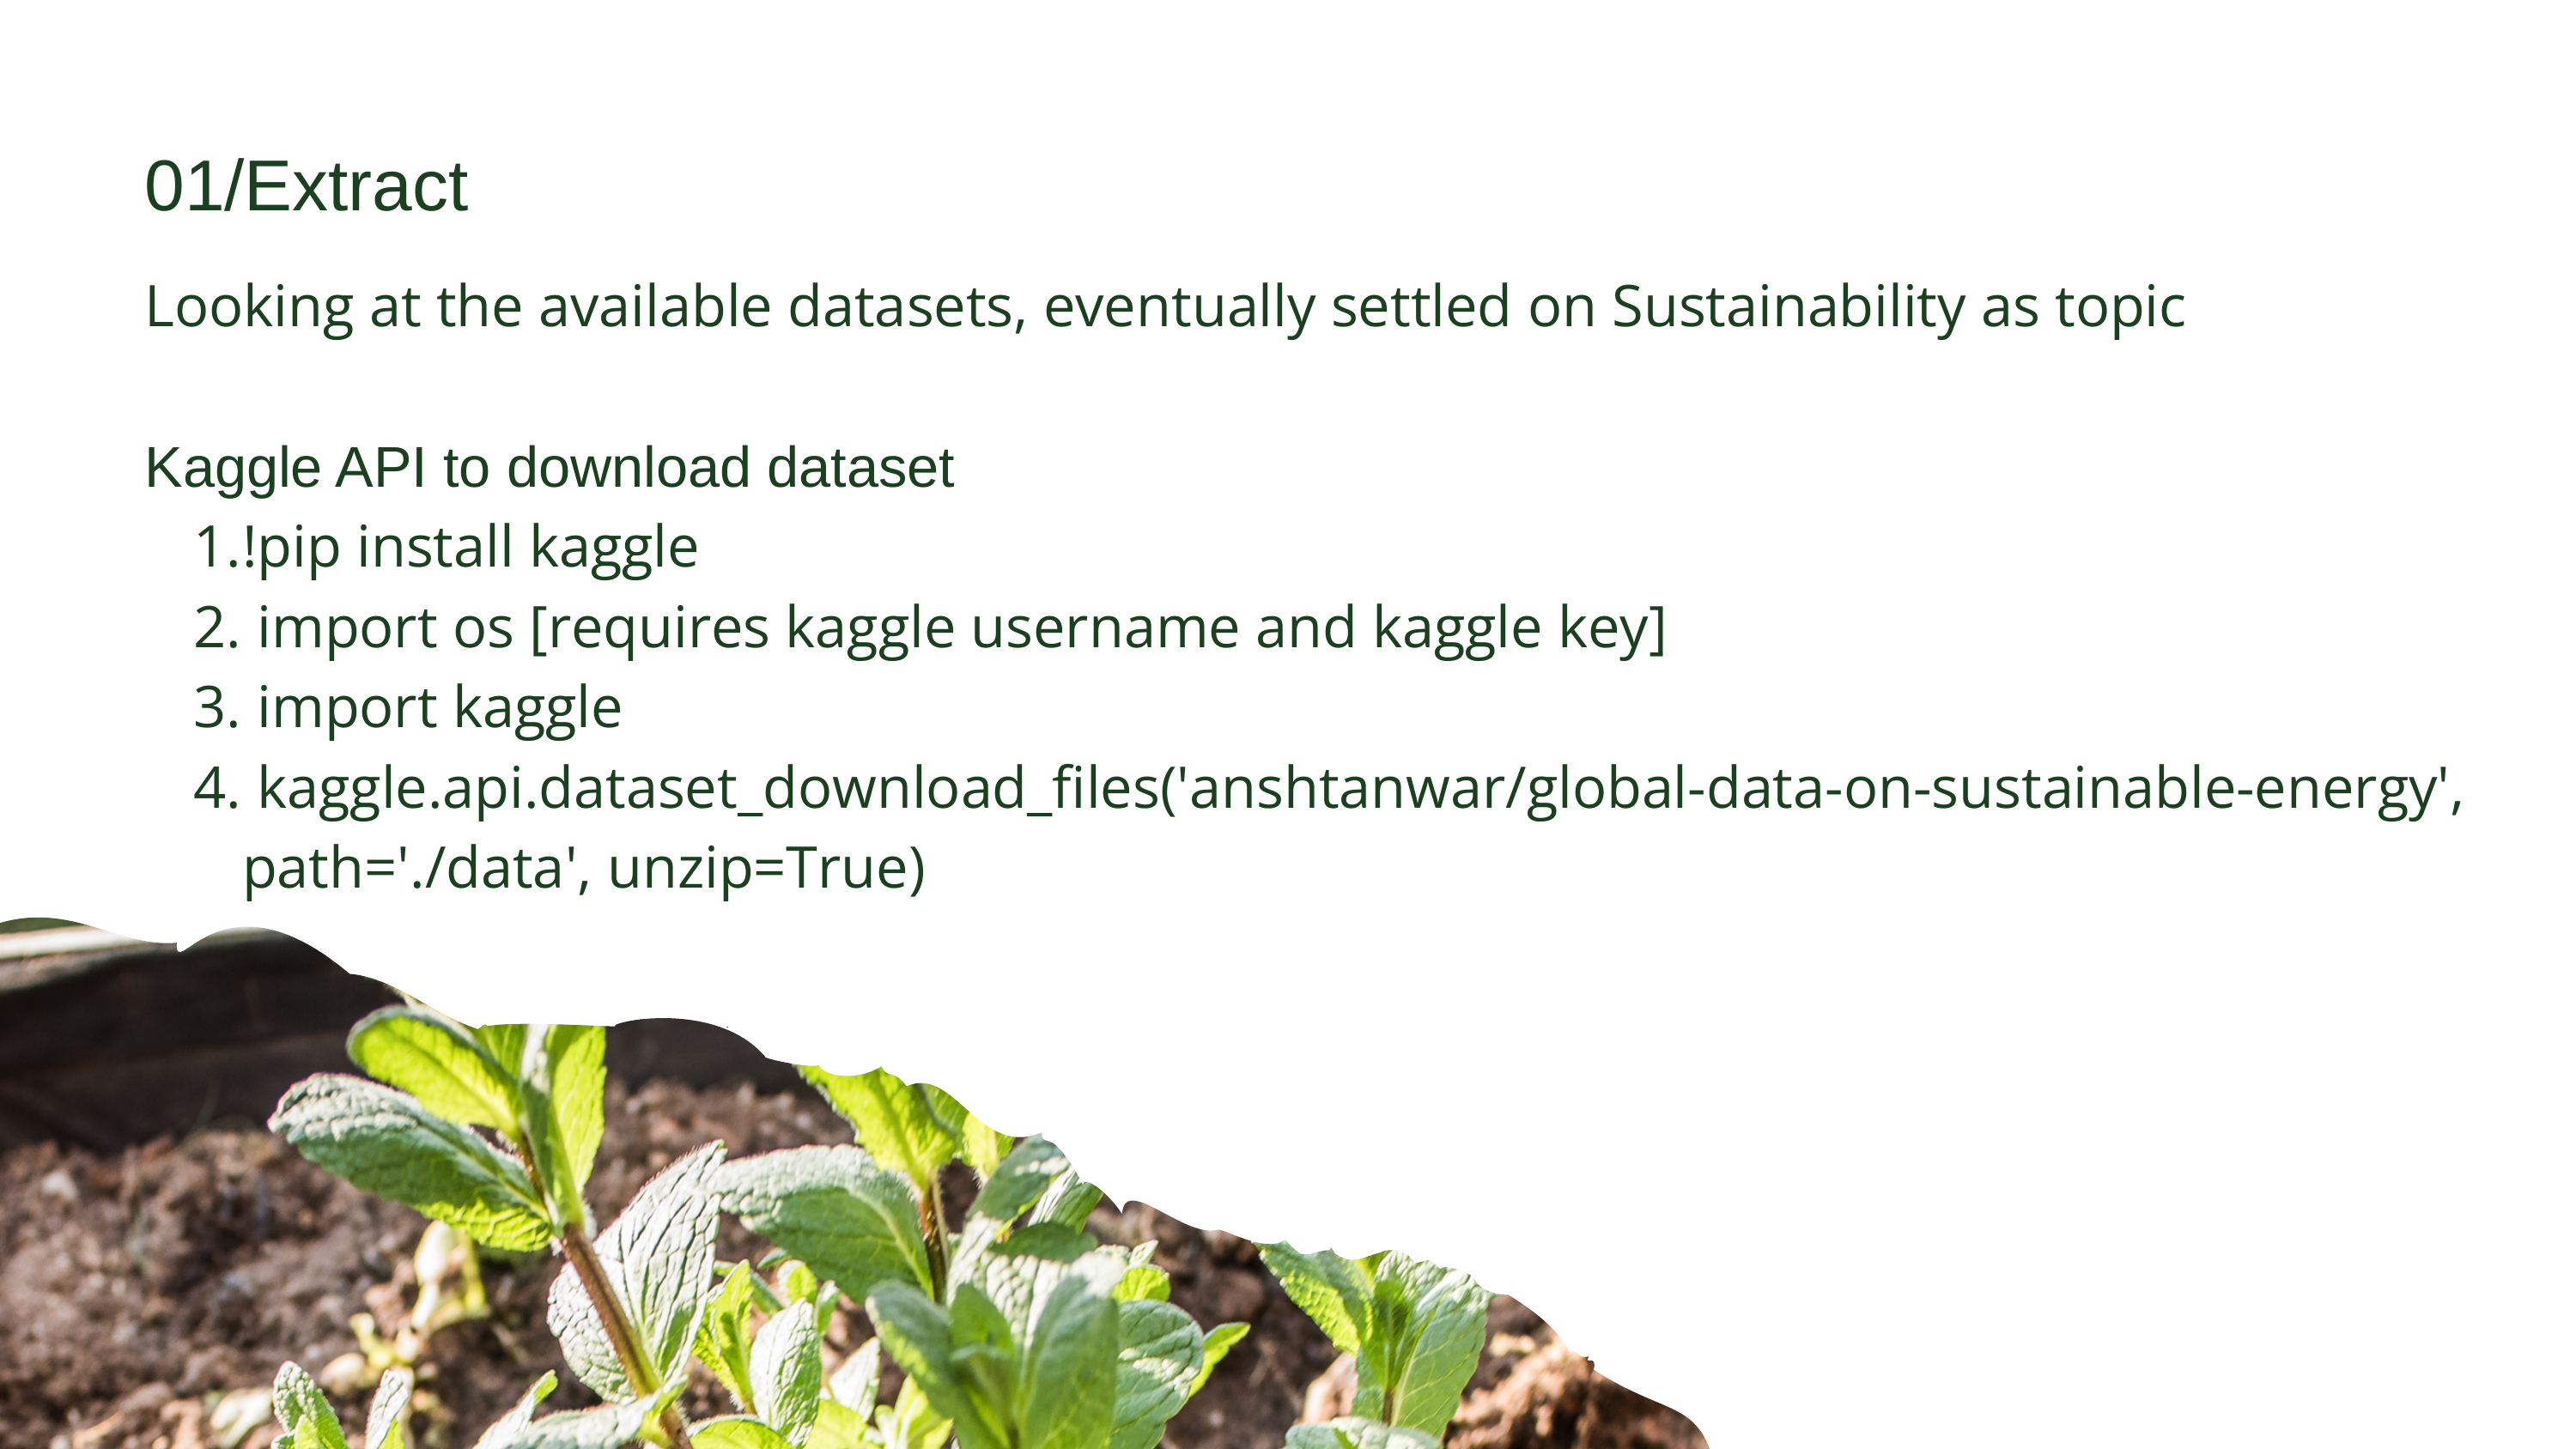

01/Extract
Looking at the available datasets, eventually settled on Sustainability as topic

Kaggle API to download dataset
!pip install kaggle
 import os [requires kaggle username and kaggle key]
 import kaggle
 kaggle.api.dataset_download_files('anshtanwar/global-data-on-sustainable-energy', path='./data', unzip=True)